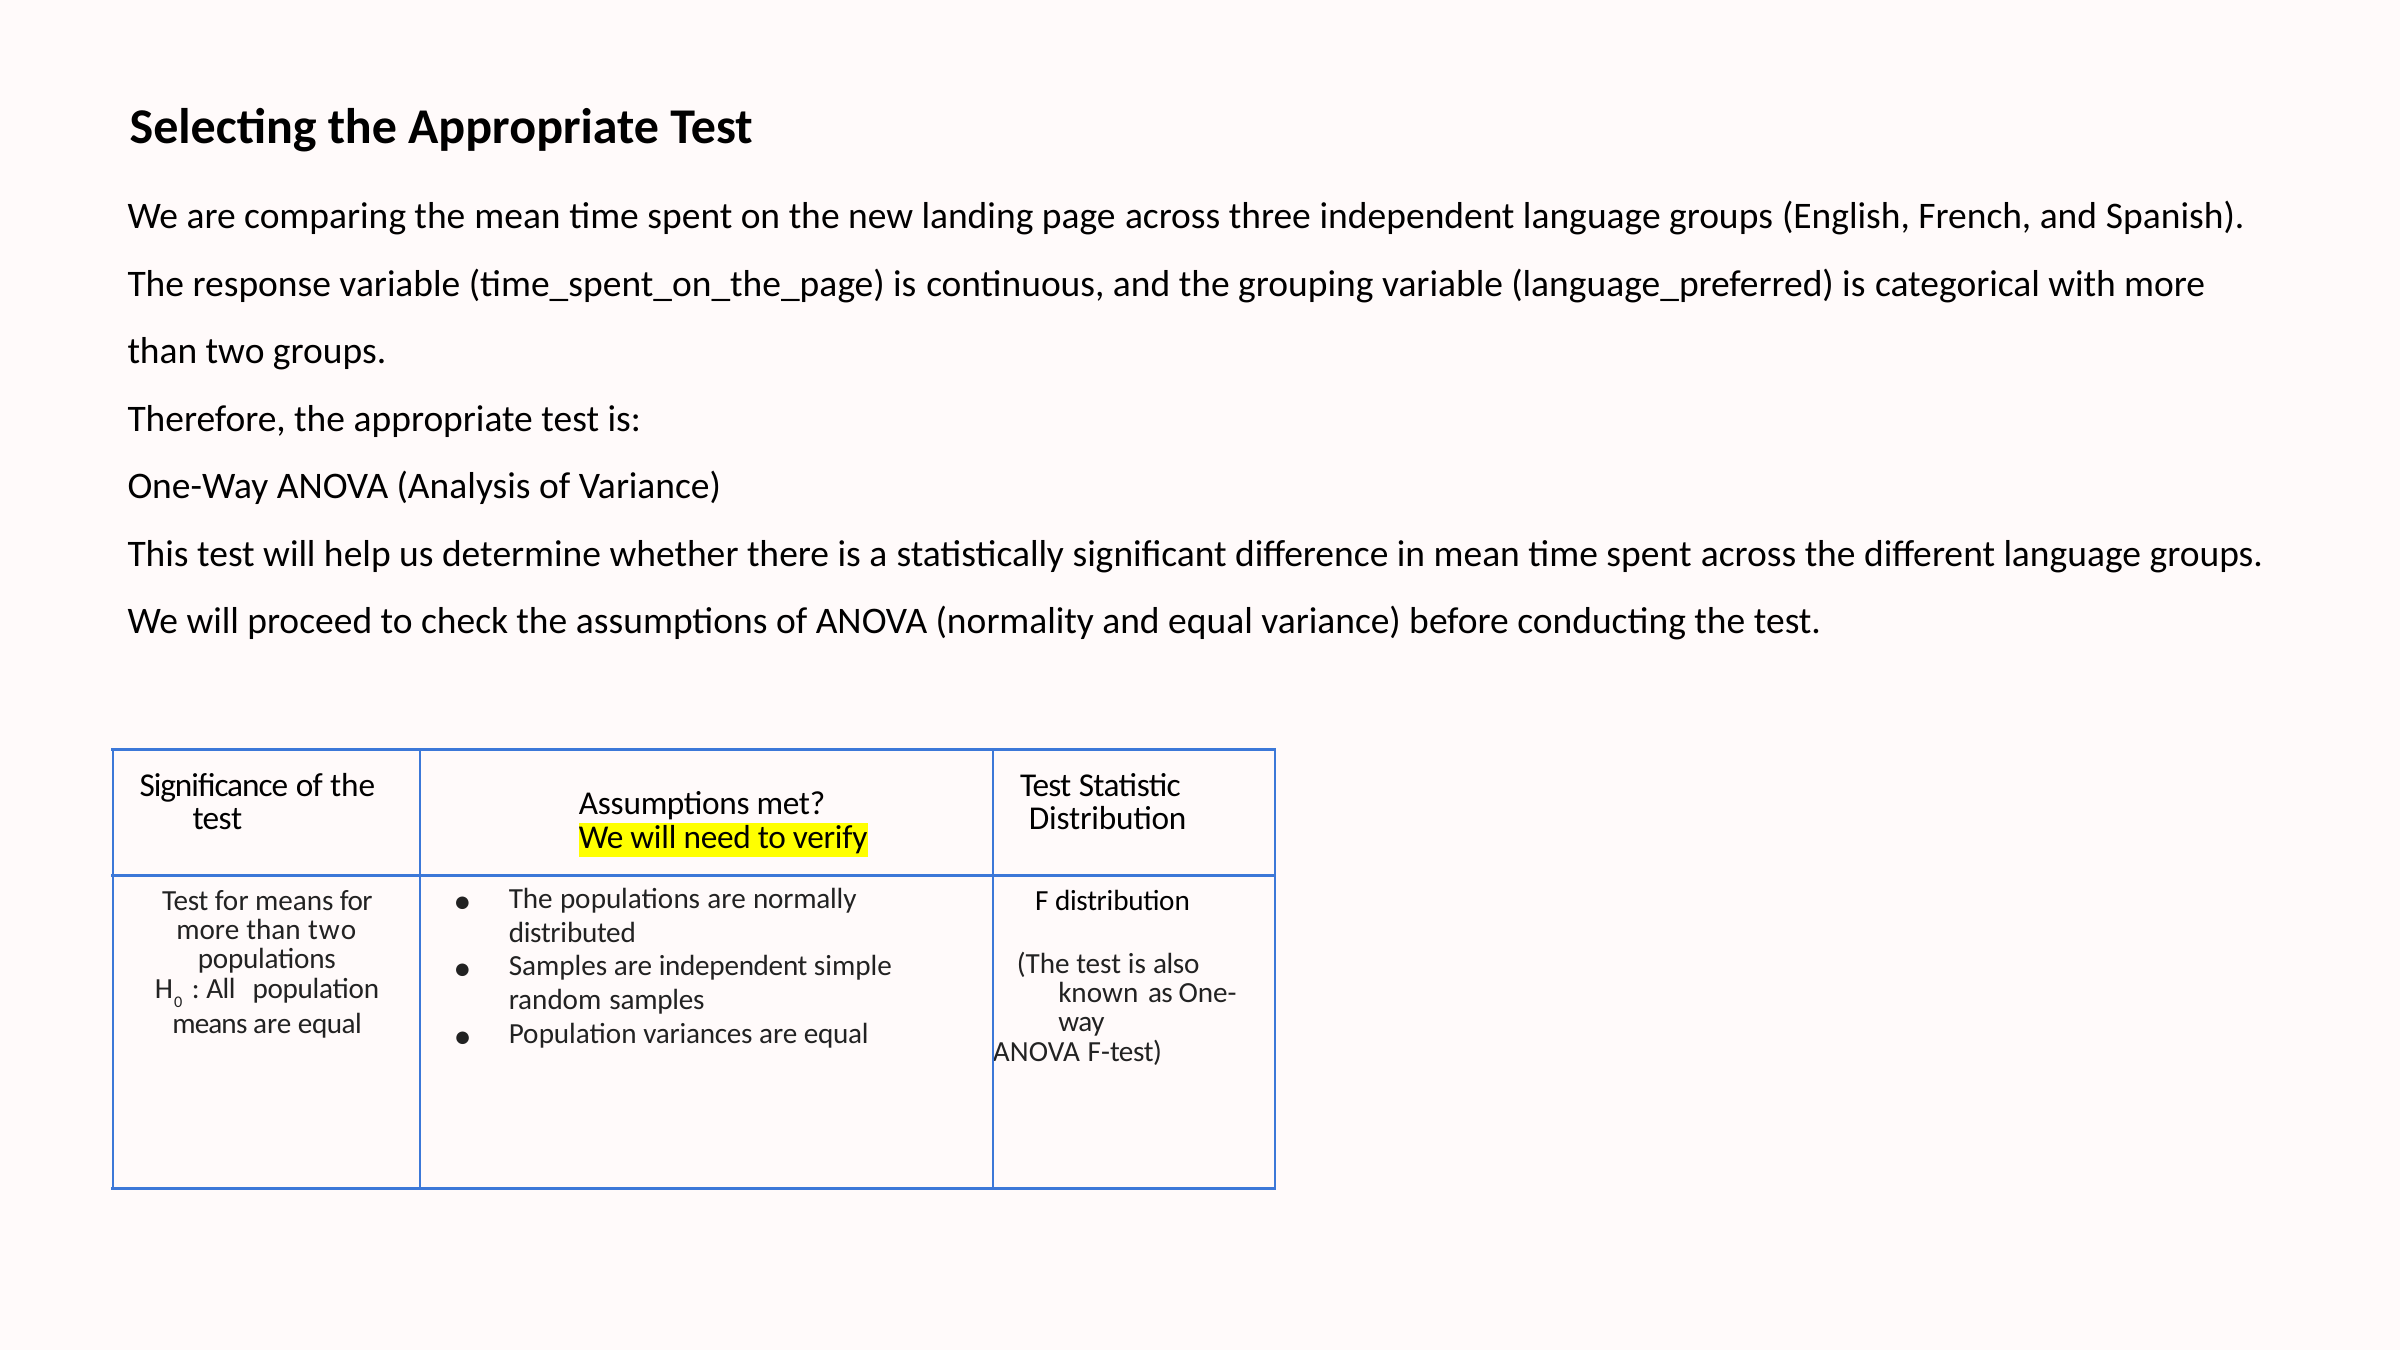

Selecting the Appropriate Test
We are comparing the mean time spent on the new landing page across three independent language groups (English, French, and Spanish).
The response variable (time_spent_on_the_page) is continuous, and the grouping variable (language_preferred) is categorical with more than two groups.
Therefore, the appropriate test is:
One-Way ANOVA (Analysis of Variance)
This test will help us determine whether there is a statistically significant difference in mean time spent across the different language groups.
We will proceed to check the assumptions of ANOVA (normality and equal variance) before conducting the test.
| Significance of the test | Assumptions met? We will need to verify | Test Statistic Distribution |
| --- | --- | --- |
| Test for means for more than two populations H0 : All population means are equal | The populations are normally distributed Samples are independent simple random samples Population variances are equal | F distribution (The test is also known as One-way ANOVA F-test) |